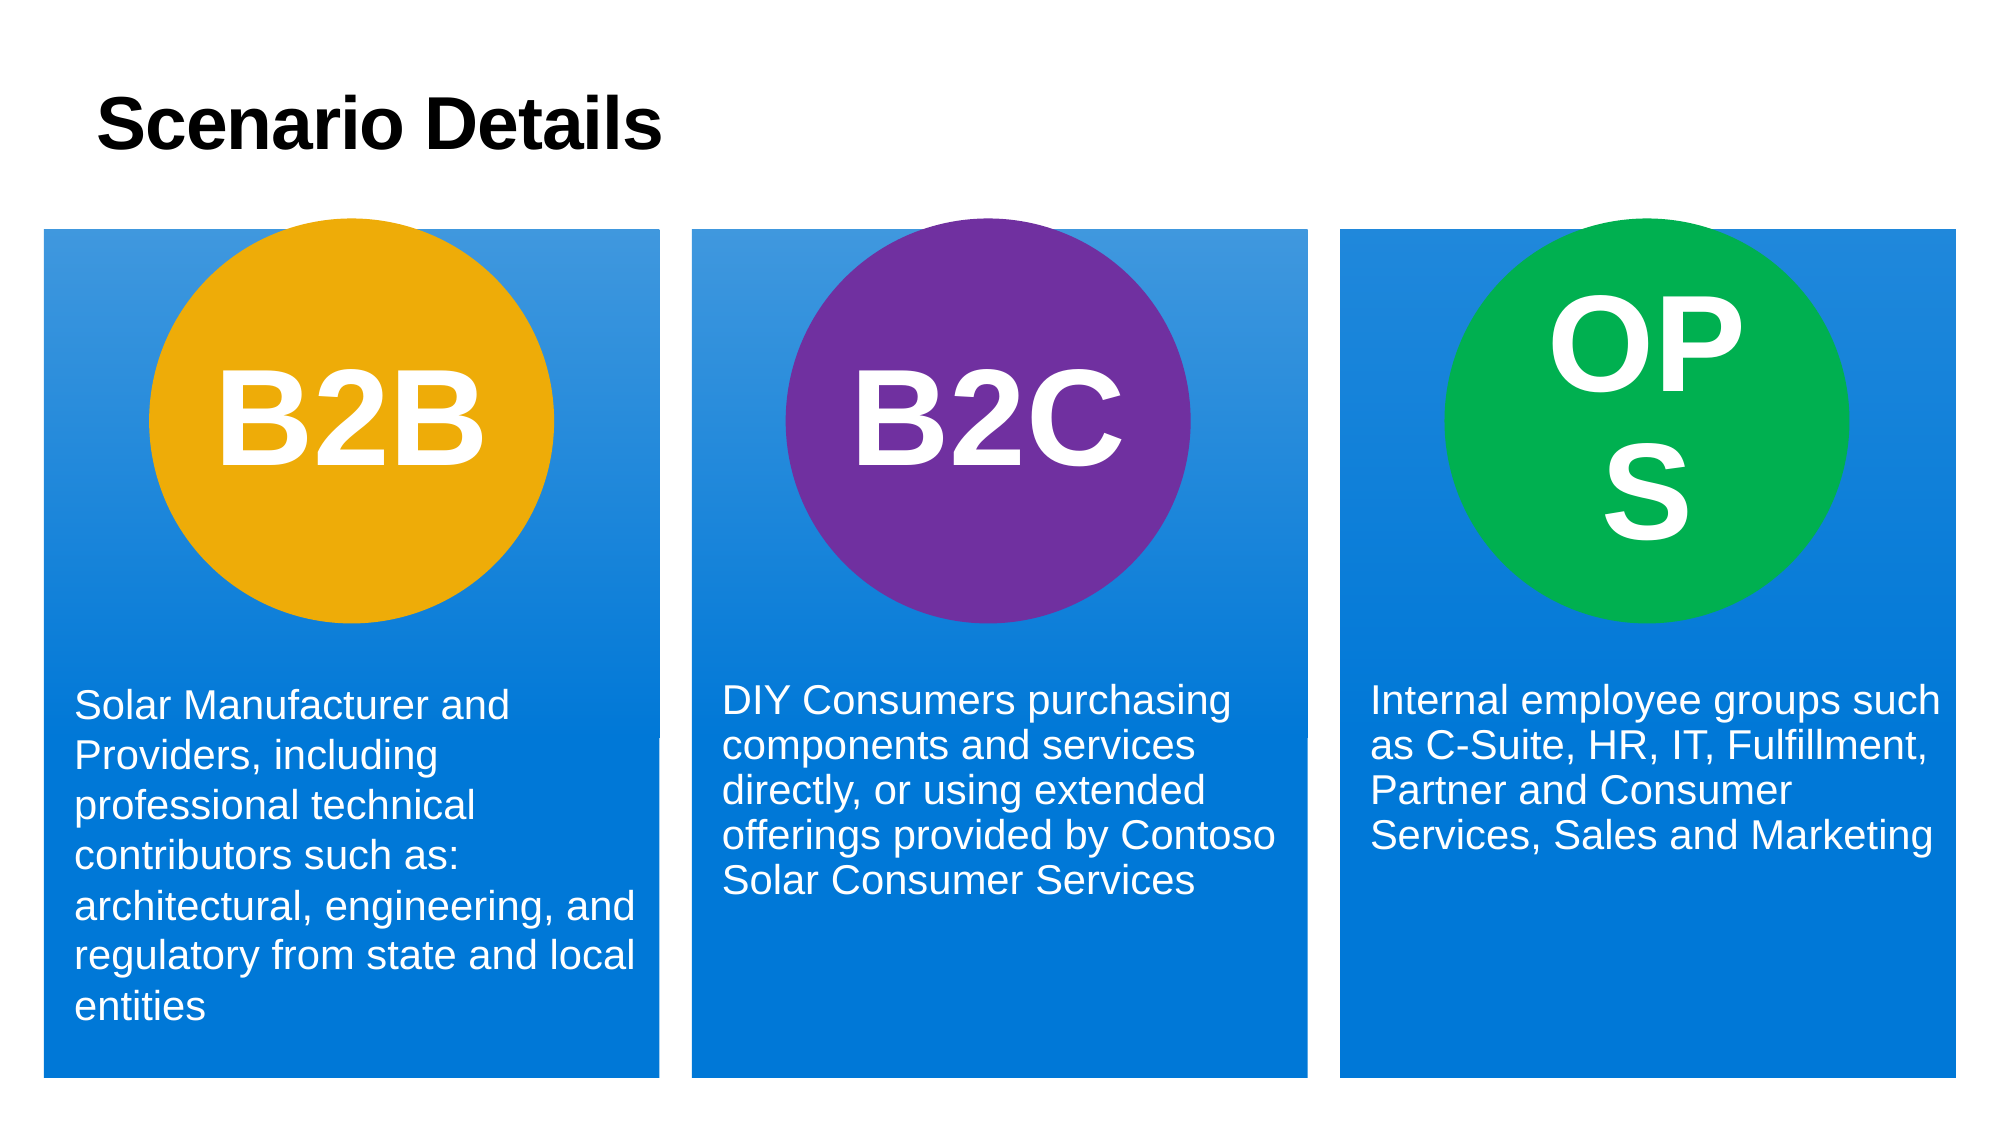

# Scenario Details
B2B
B2C
OPS

DIY Consumers purchasing components and services directly, or using extended offerings provided by Contoso Solar Consumer Services
Solar Manufacturer and Providers, including professional technical contributors such as: architectural, engineering, and regulatory from state and local entities
Internal employee groups such as C-Suite, HR, IT, Fulfillment, Partner and Consumer Services, Sales and Marketing